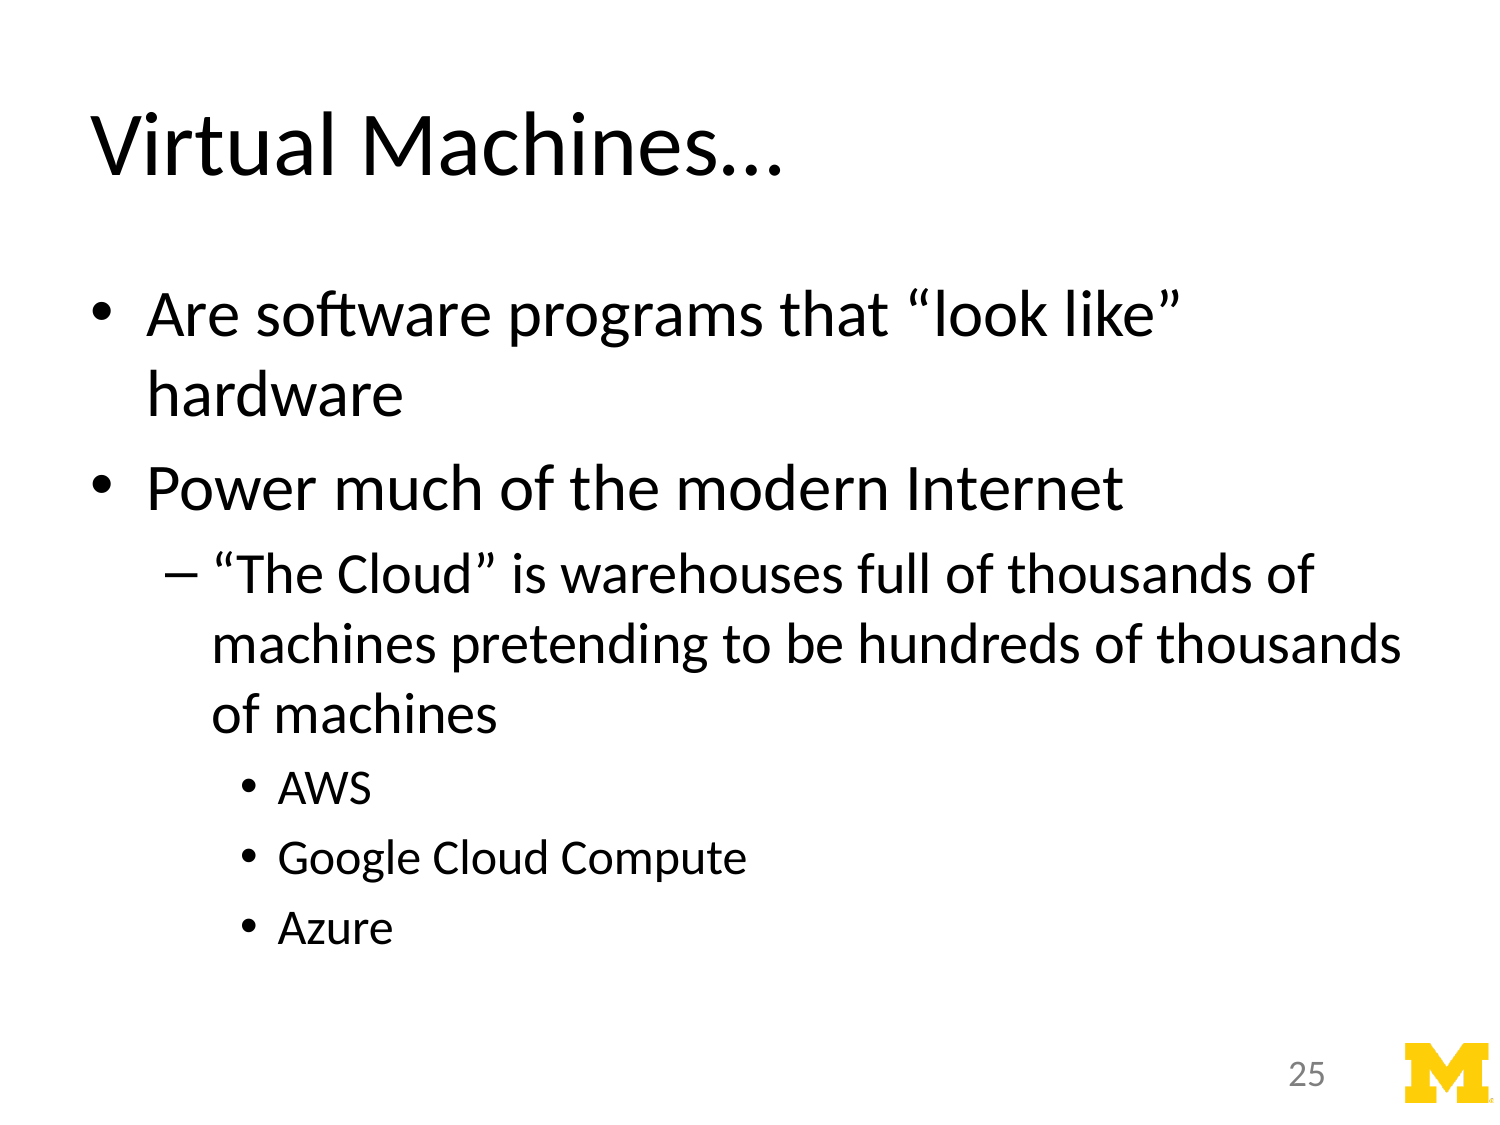

# Virtual Machines…
Are software programs that “look like” hardware
Power much of the modern Internet
“The Cloud” is warehouses full of thousands of machines pretending to be hundreds of thousands of machines
AWS
Google Cloud Compute
Azure